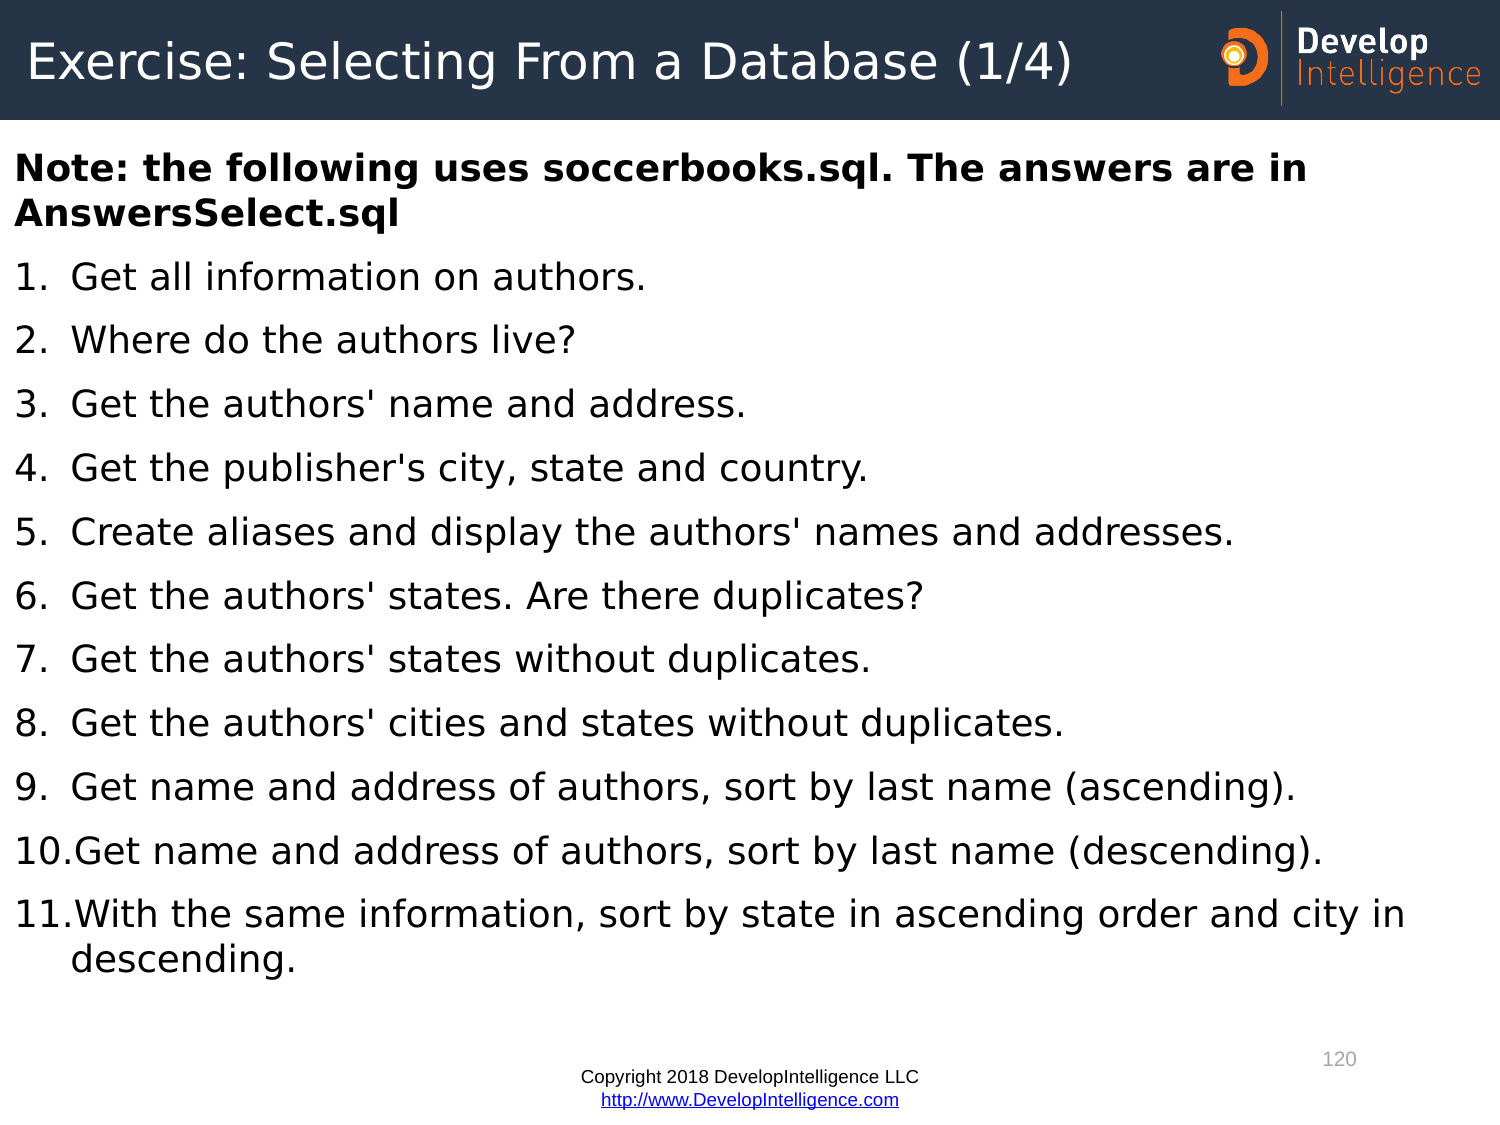

# Exercise: Selecting From a Database (1/4)
Note: the following uses soccerbooks.sql. The answers are in AnswersSelect.sql
Get all information on authors.
Where do the authors live?
Get the authors' name and address.
Get the publisher's city, state and country.
Create aliases and display the authors' names and addresses.
Get the authors' states. Are there duplicates?
Get the authors' states without duplicates.
Get the authors' cities and states without duplicates.
Get name and address of authors, sort by last name (ascending).
Get name and address of authors, sort by last name (descending).
With the same information, sort by state in ascending order and city in descending.

120